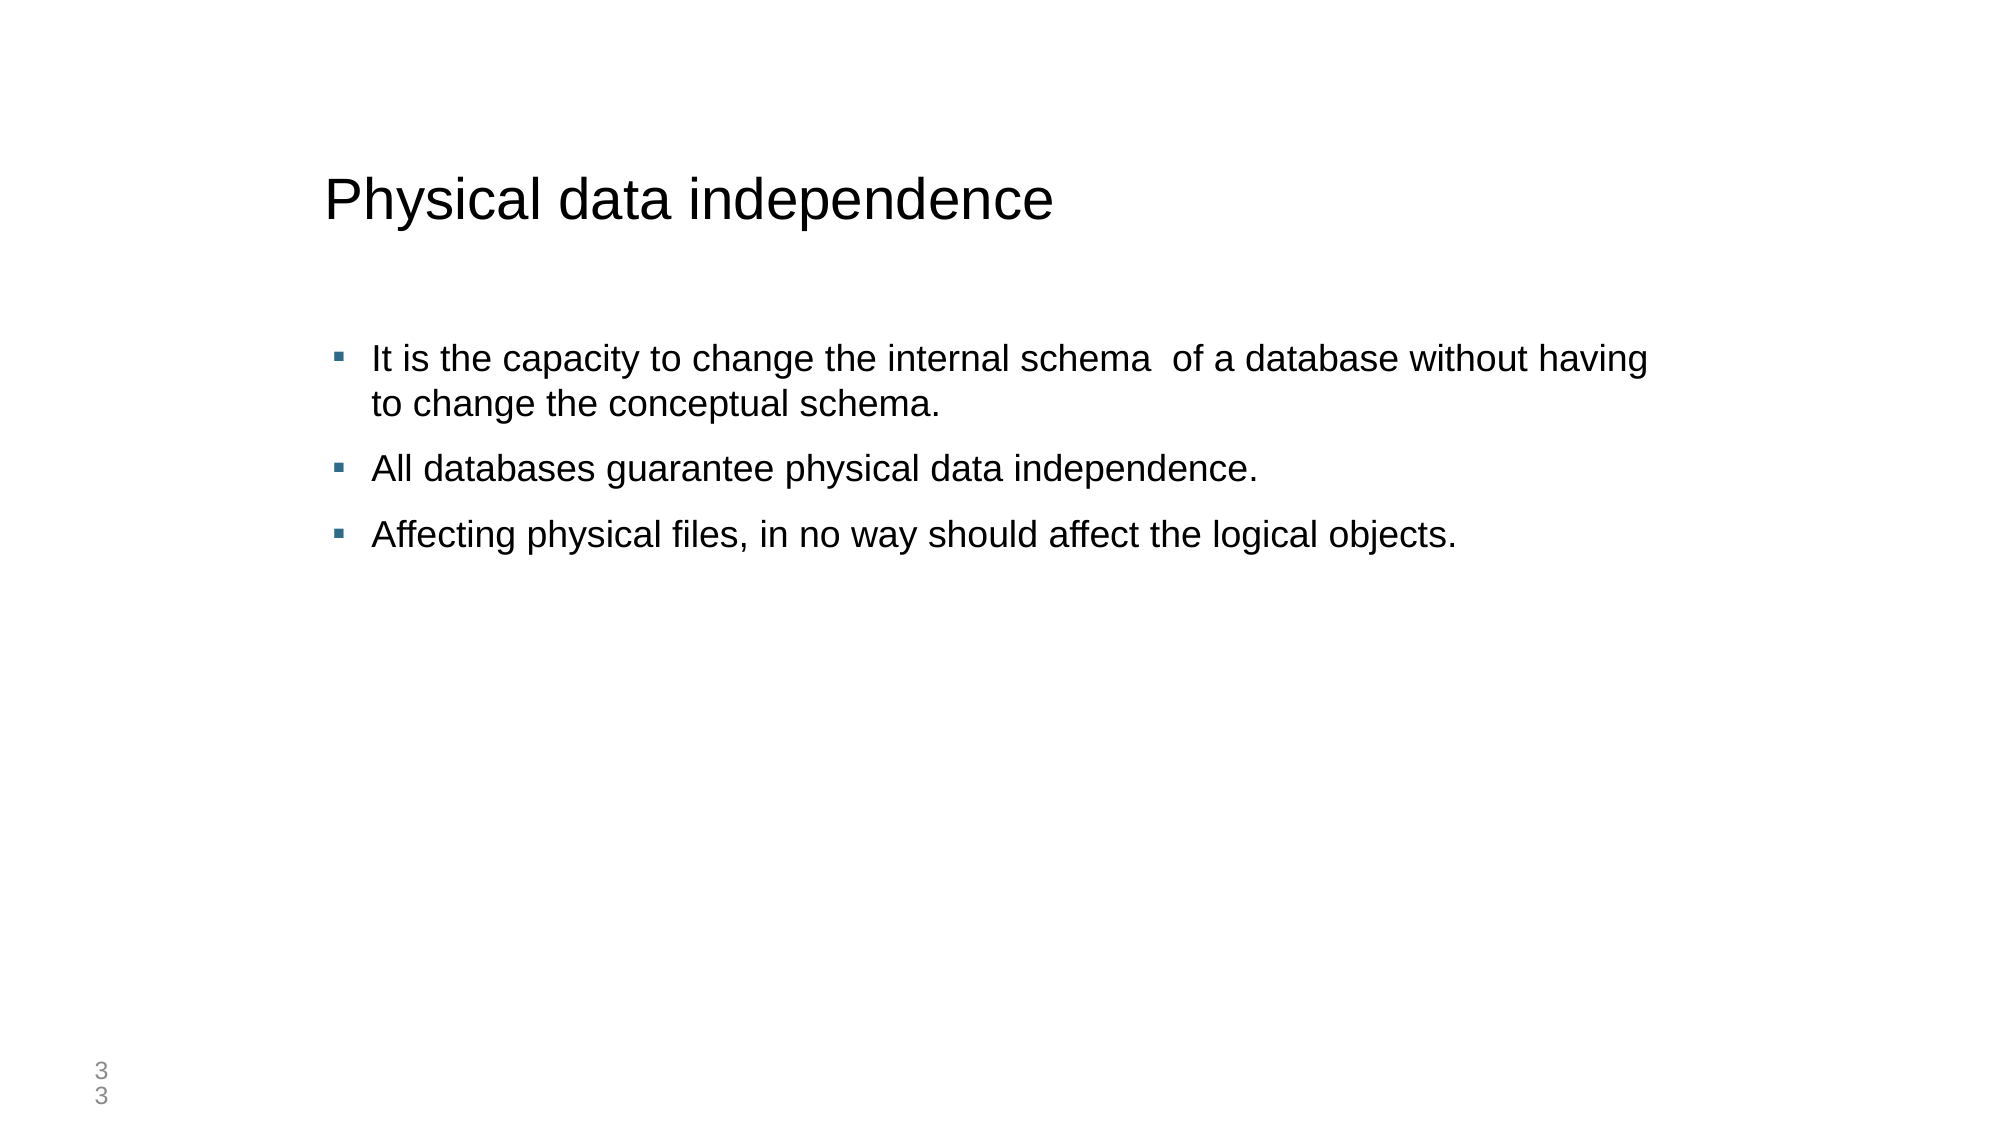

# Physical data independence
It is the capacity to change the internal schema  of a database without having to change the conceptual schema.
All databases guarantee physical data independence.
Affecting physical files, in no way should affect the logical objects.
33
33￼